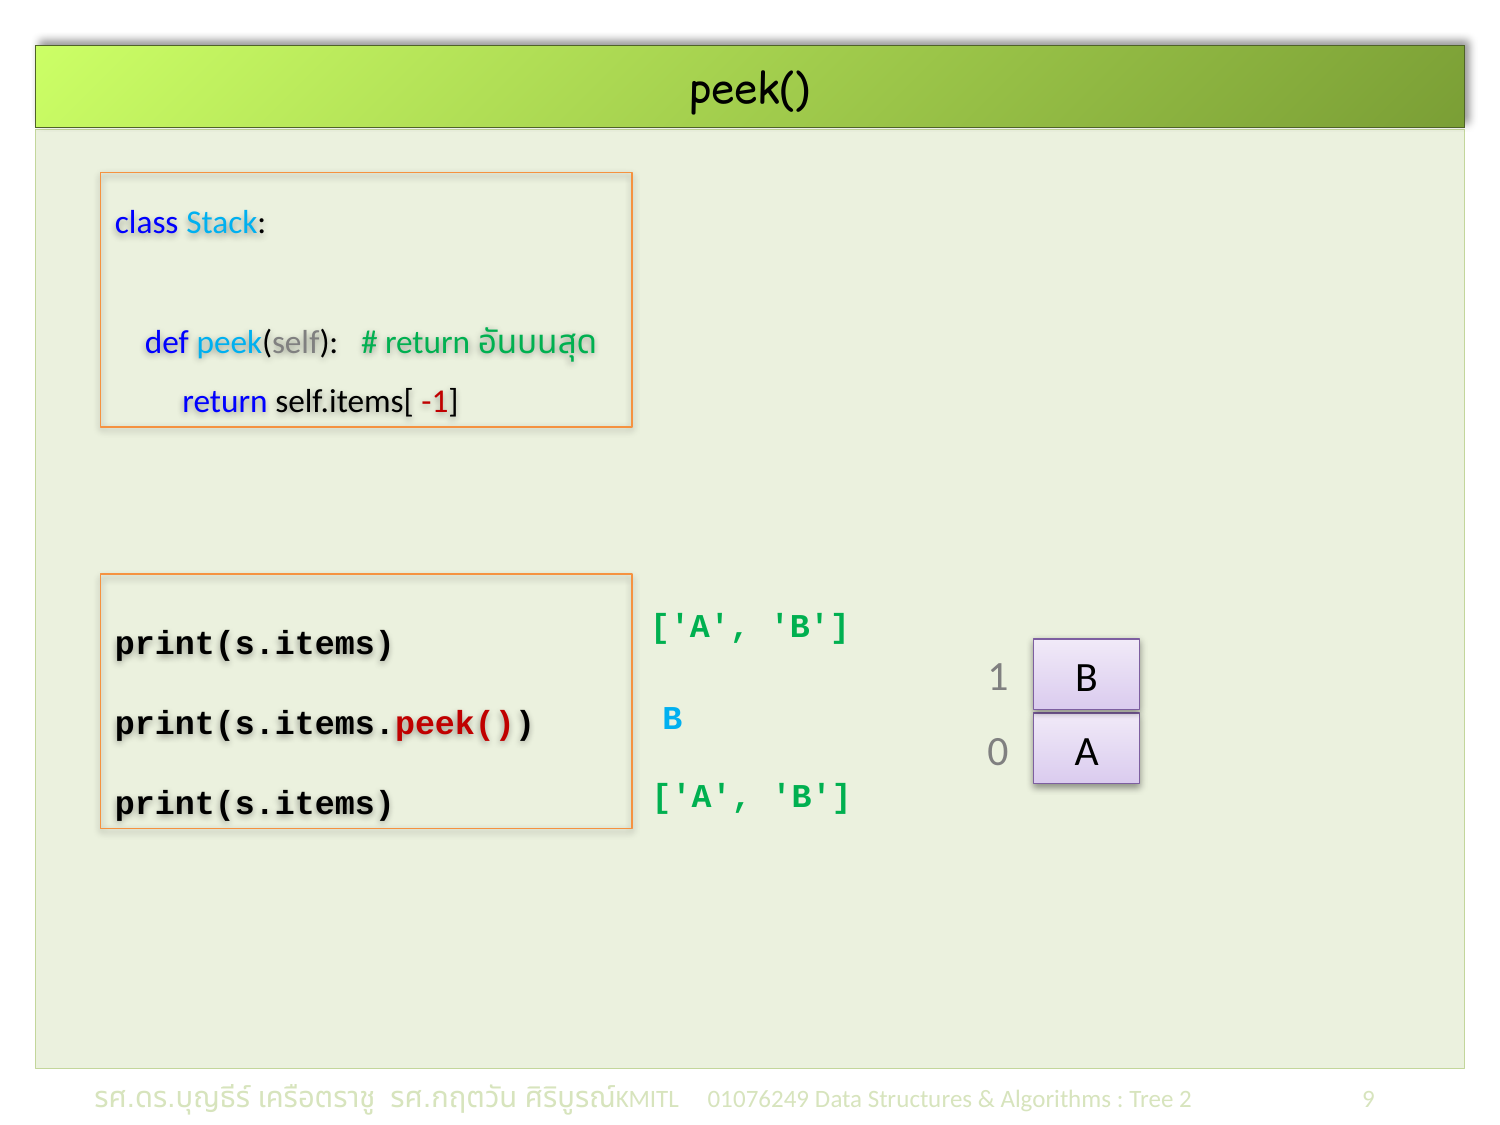

# peek()
class Stack:

    def peek(self):   # return อันบนสุด
         return self.items[ -1]

1
0
print(s.items)
print(s.items.peek())
print(s.items)
['A', 'B']
B
B
A
['A', 'B']